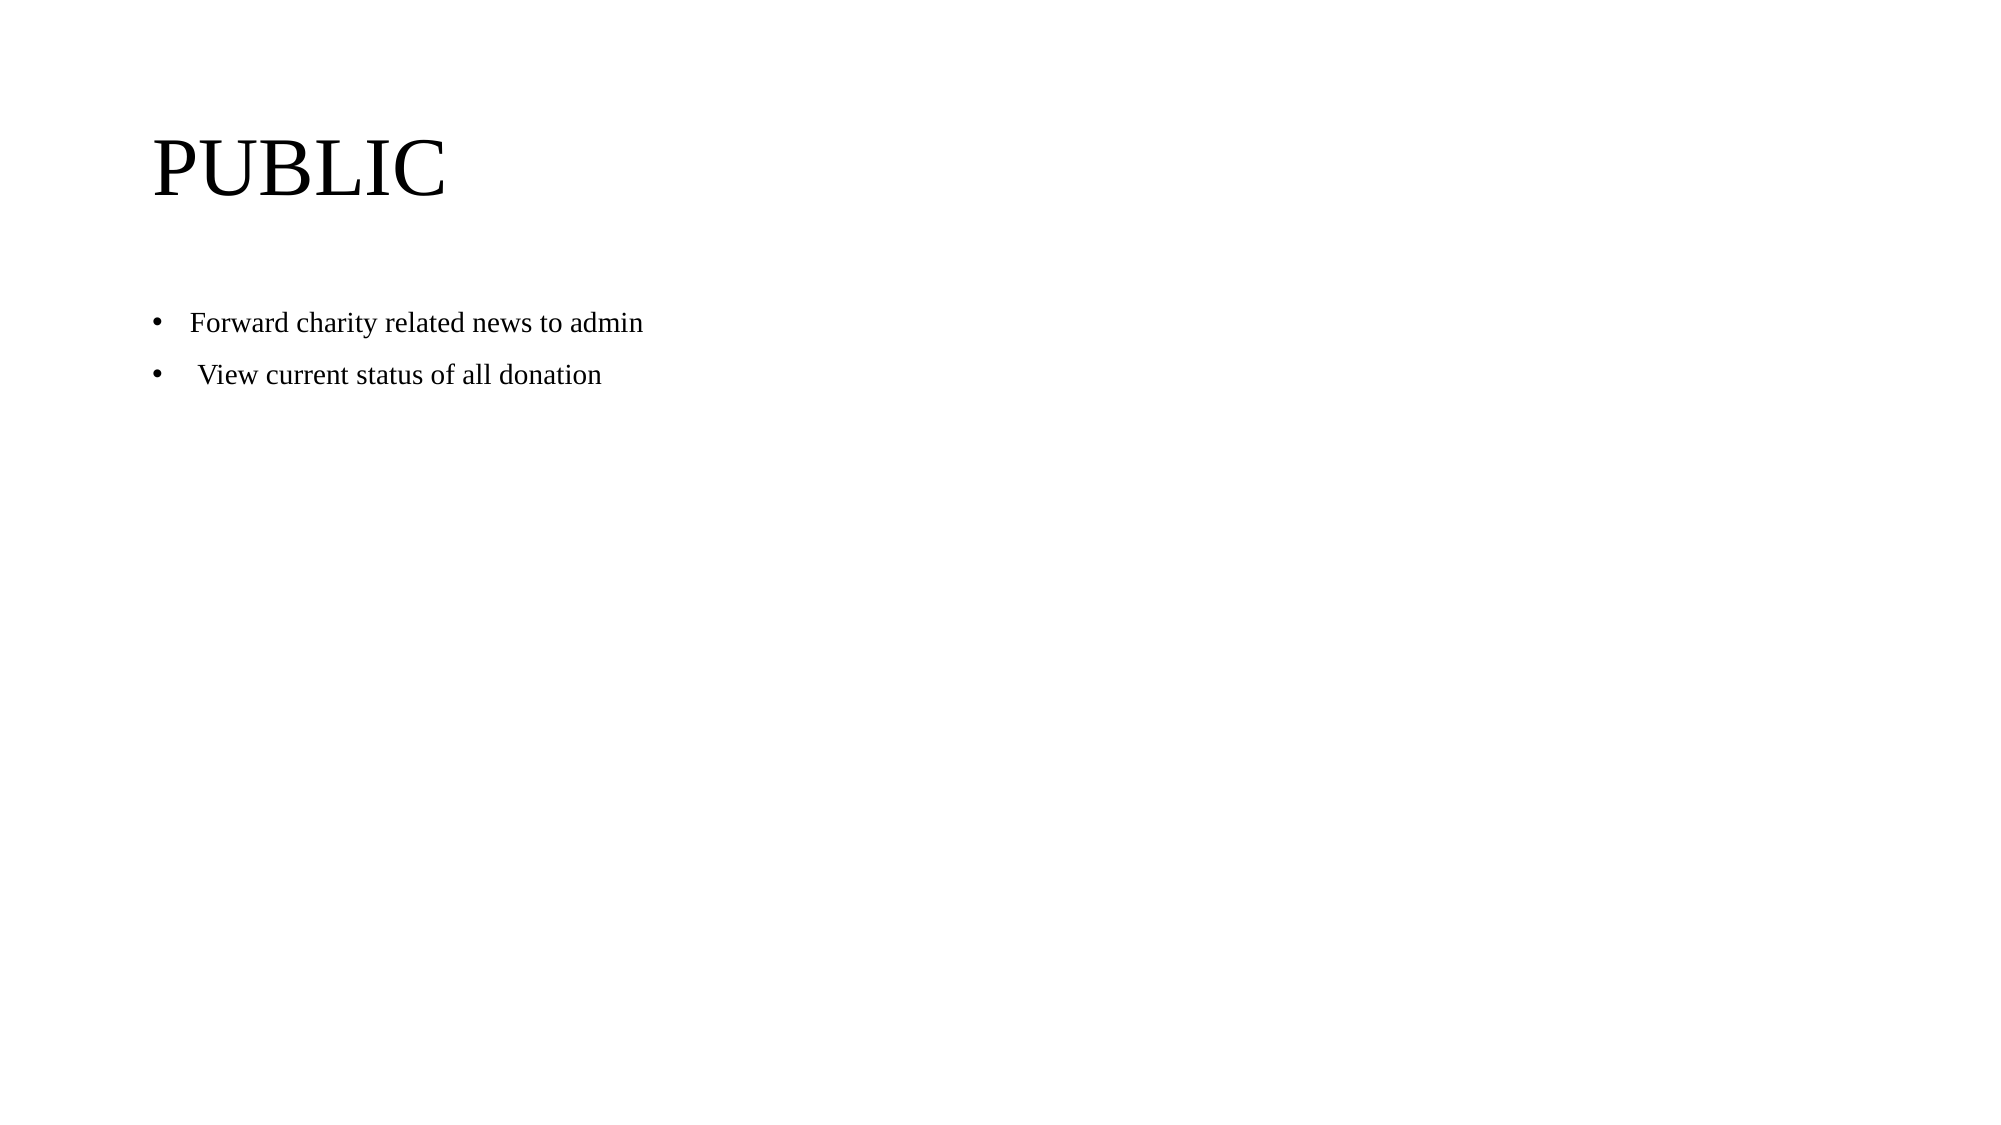

# PUBLIC
Forward charity related news to admin
 View current status of all donation